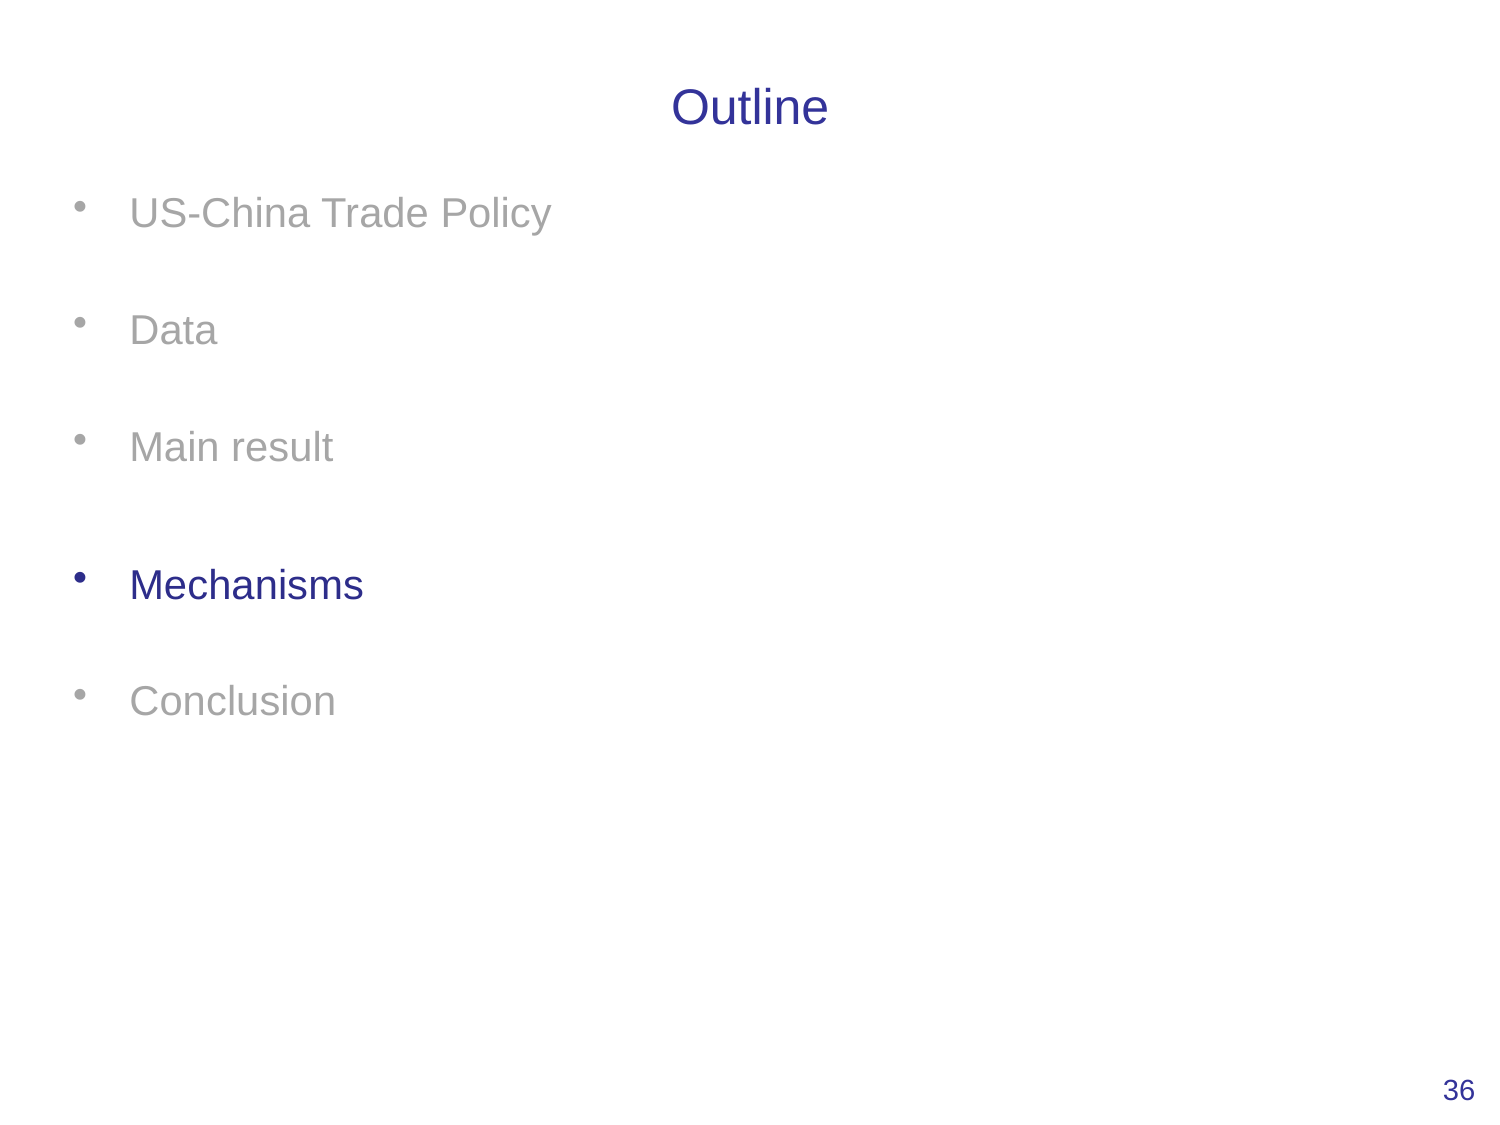

# Outline
US-China Trade Policy

Data

Main result

Mechanisms

Conclusion

36